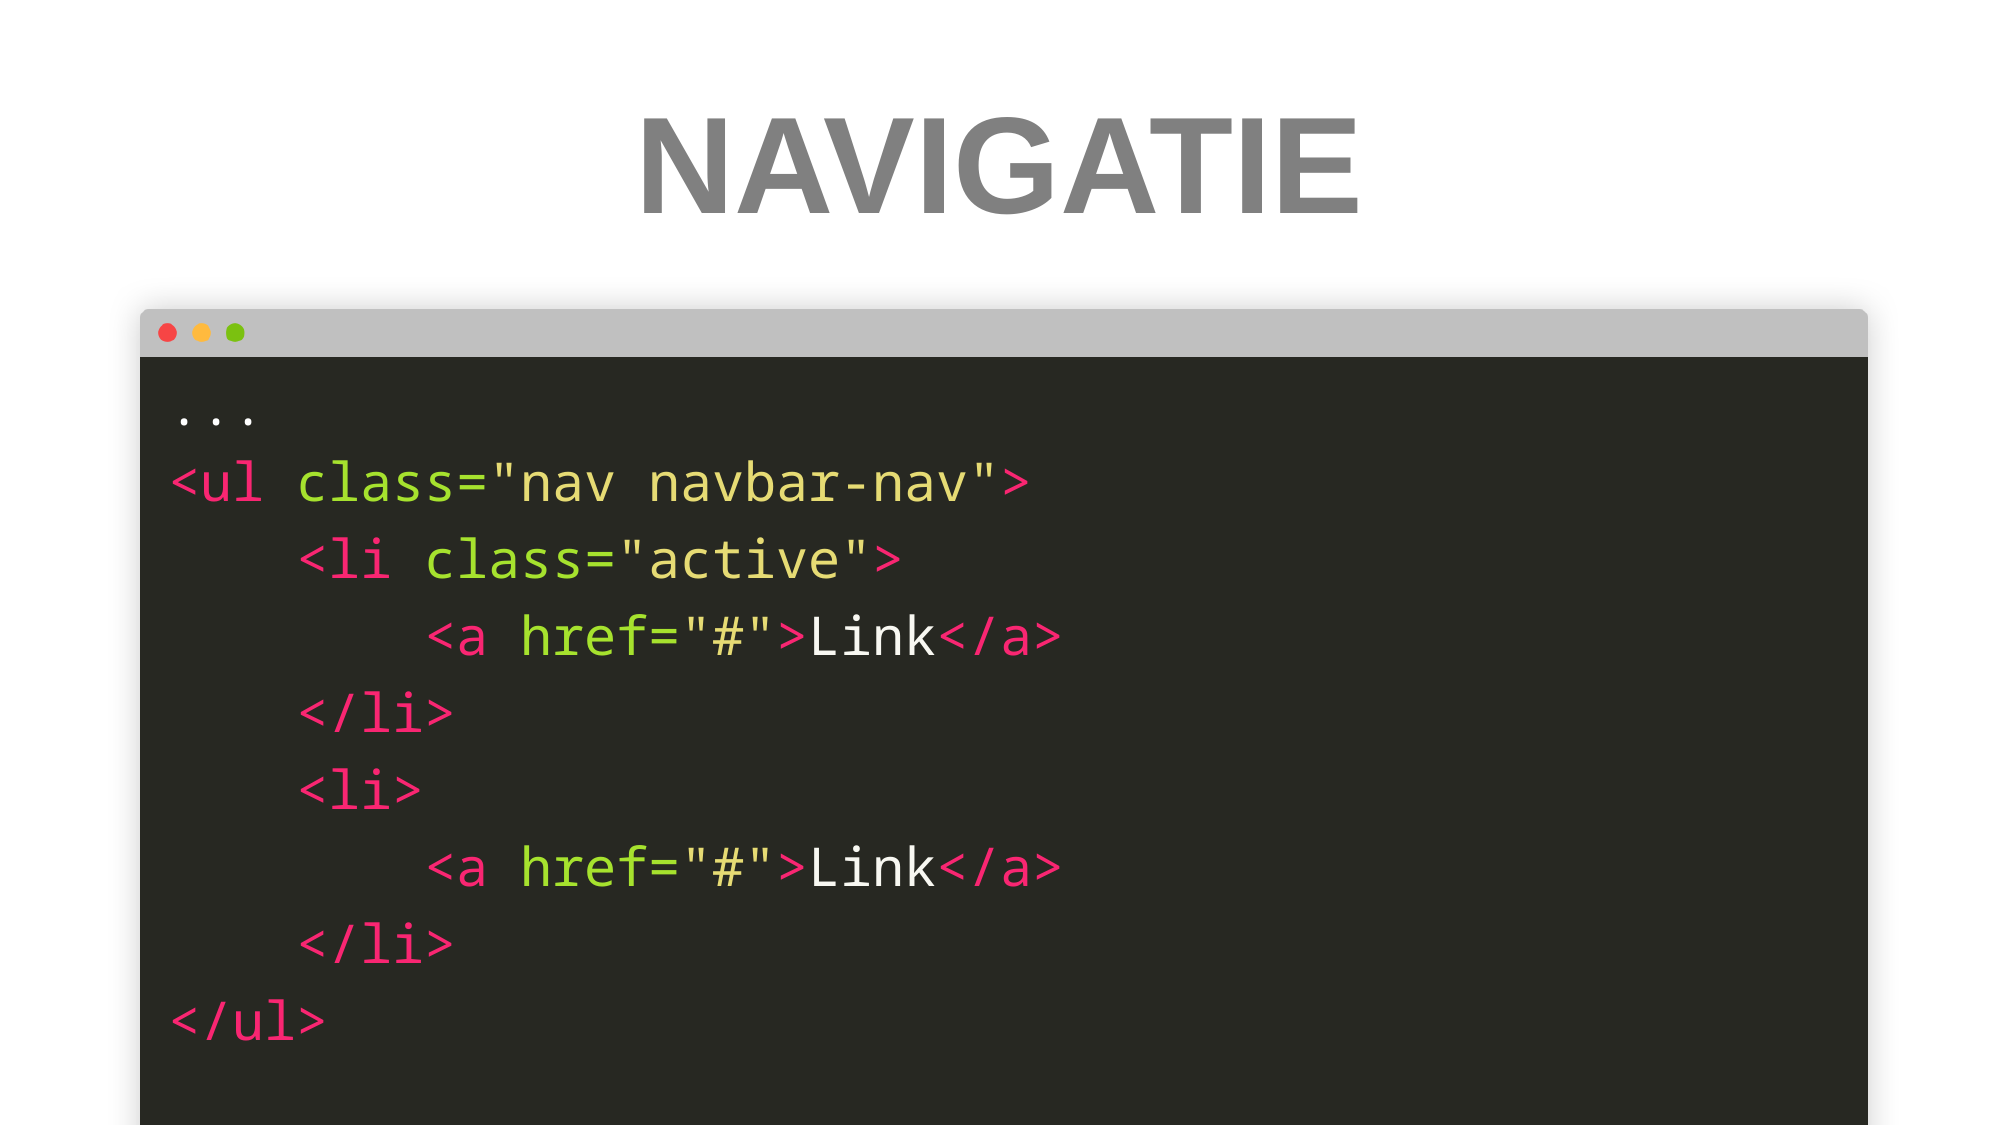

# NAVIGATIE
...
<ul class="nav navbar-nav">
    <li class="active">
        <a href="#">Link</a>
    </li>
    <li>
        <a href="#">Link</a>
    </li>
</ul>